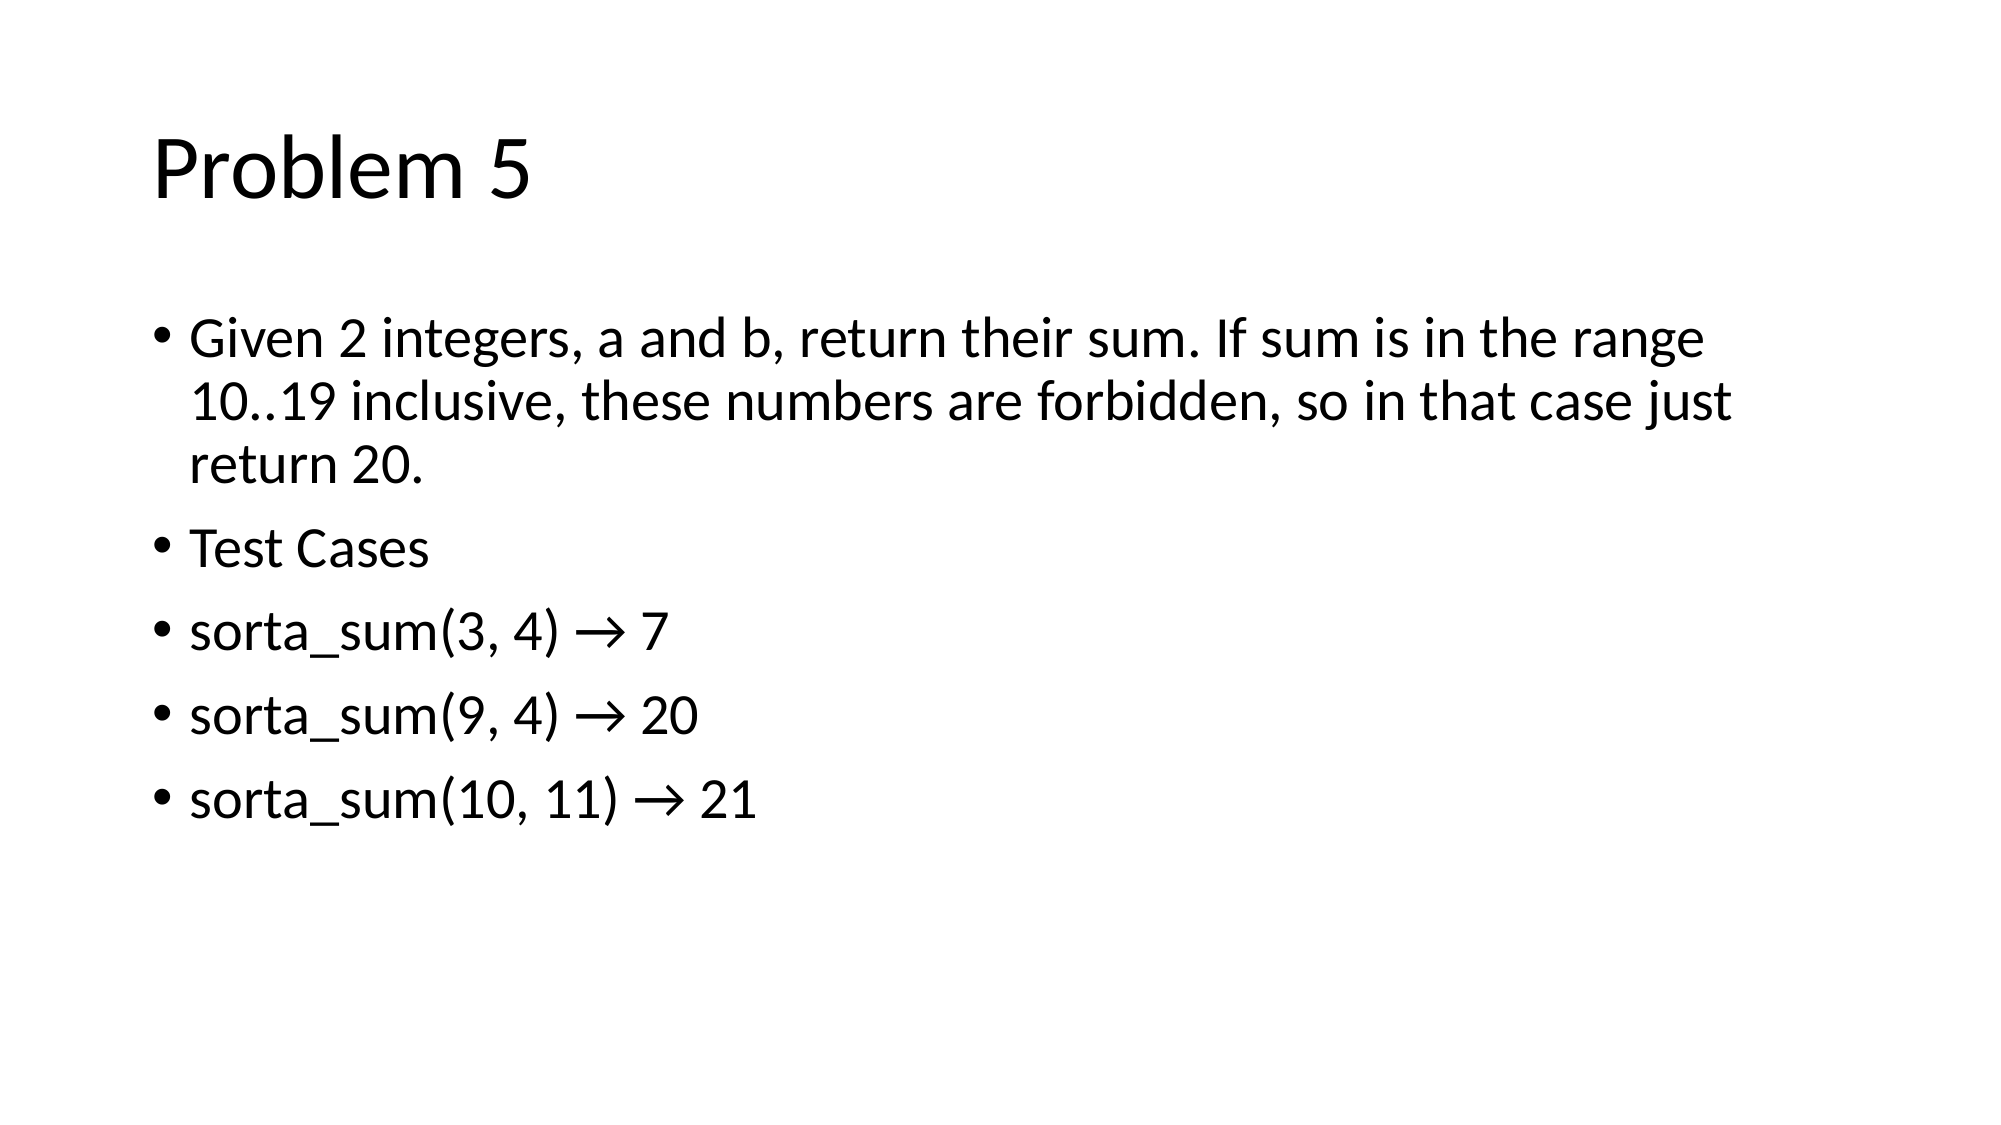

# Problem 5
Given 2 integers, a and b, return their sum. If sum is in the range 10..19 inclusive, these numbers are forbidden, so in that case just return 20.
Test Cases
sorta_sum(3, 4) → 7
sorta_sum(9, 4) → 20
sorta_sum(10, 11) → 21